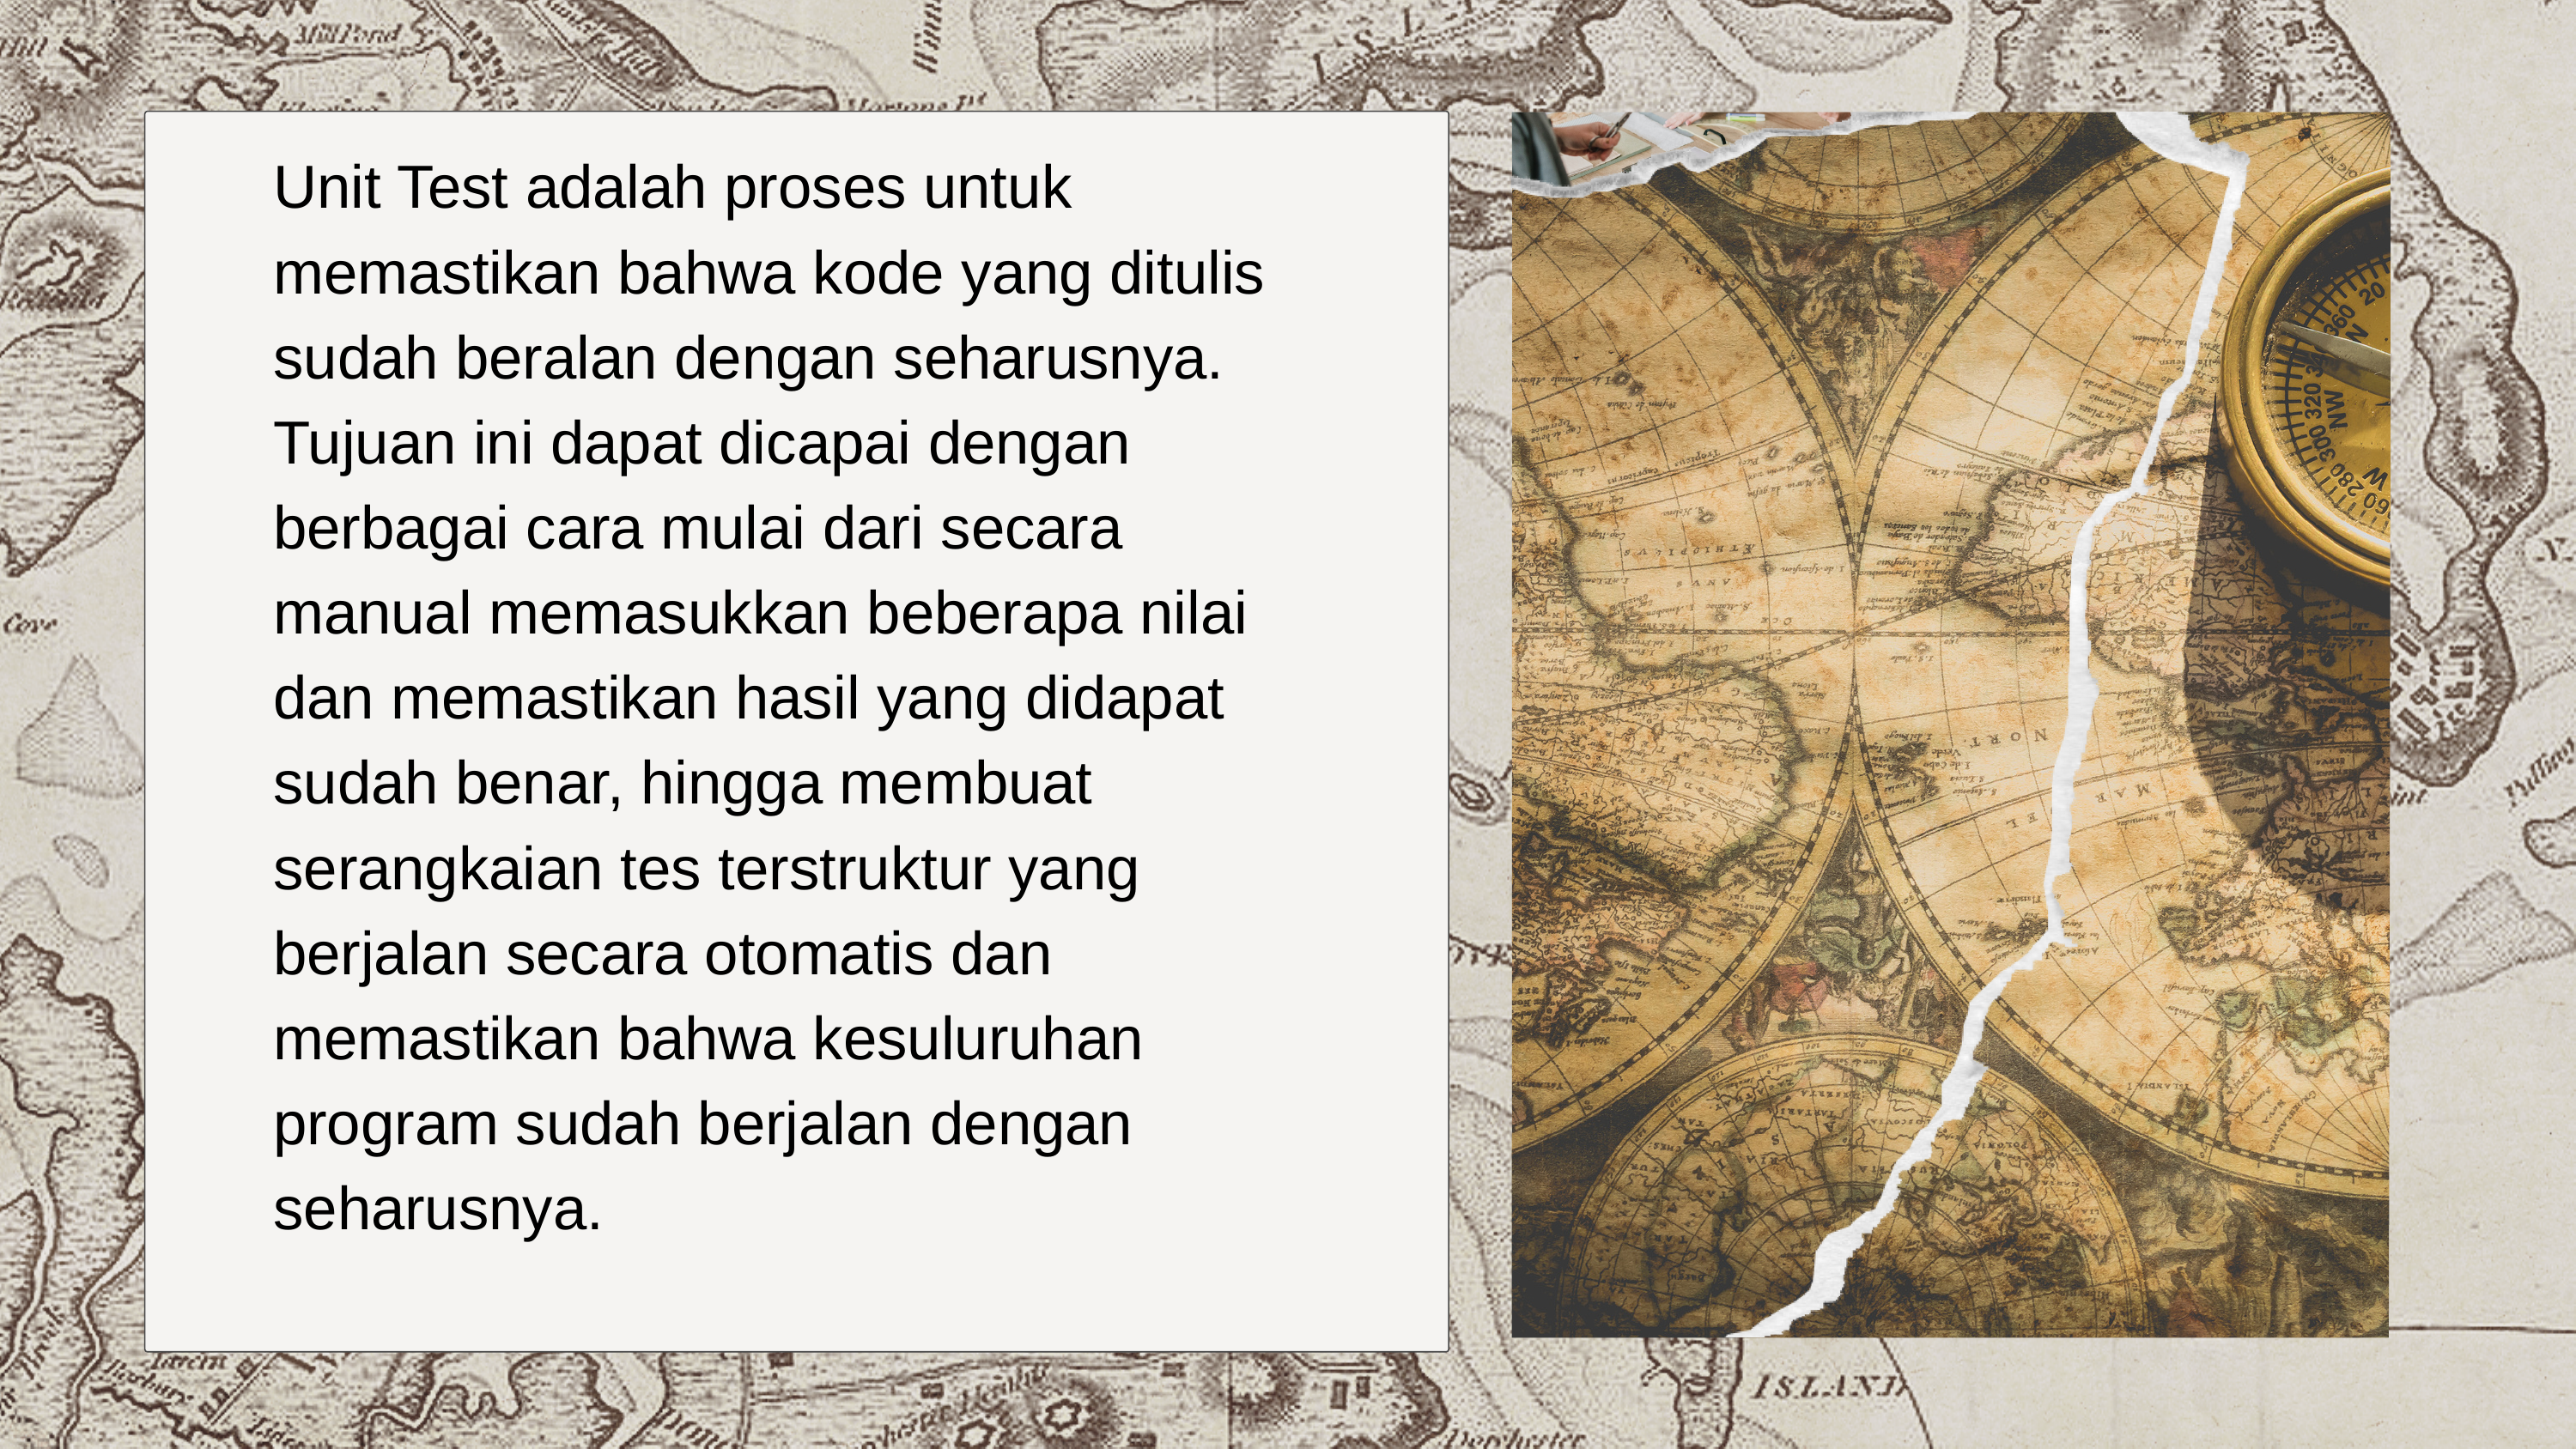

Unit Test adalah proses untuk memastikan bahwa kode yang ditulis sudah beralan dengan seharusnya. Tujuan ini dapat dicapai dengan berbagai cara mulai dari secara manual memasukkan beberapa nilai dan memastikan hasil yang didapat sudah benar, hingga membuat serangkaian tes terstruktur yang berjalan secara otomatis dan memastikan bahwa kesuluruhan program sudah berjalan dengan seharusnya.